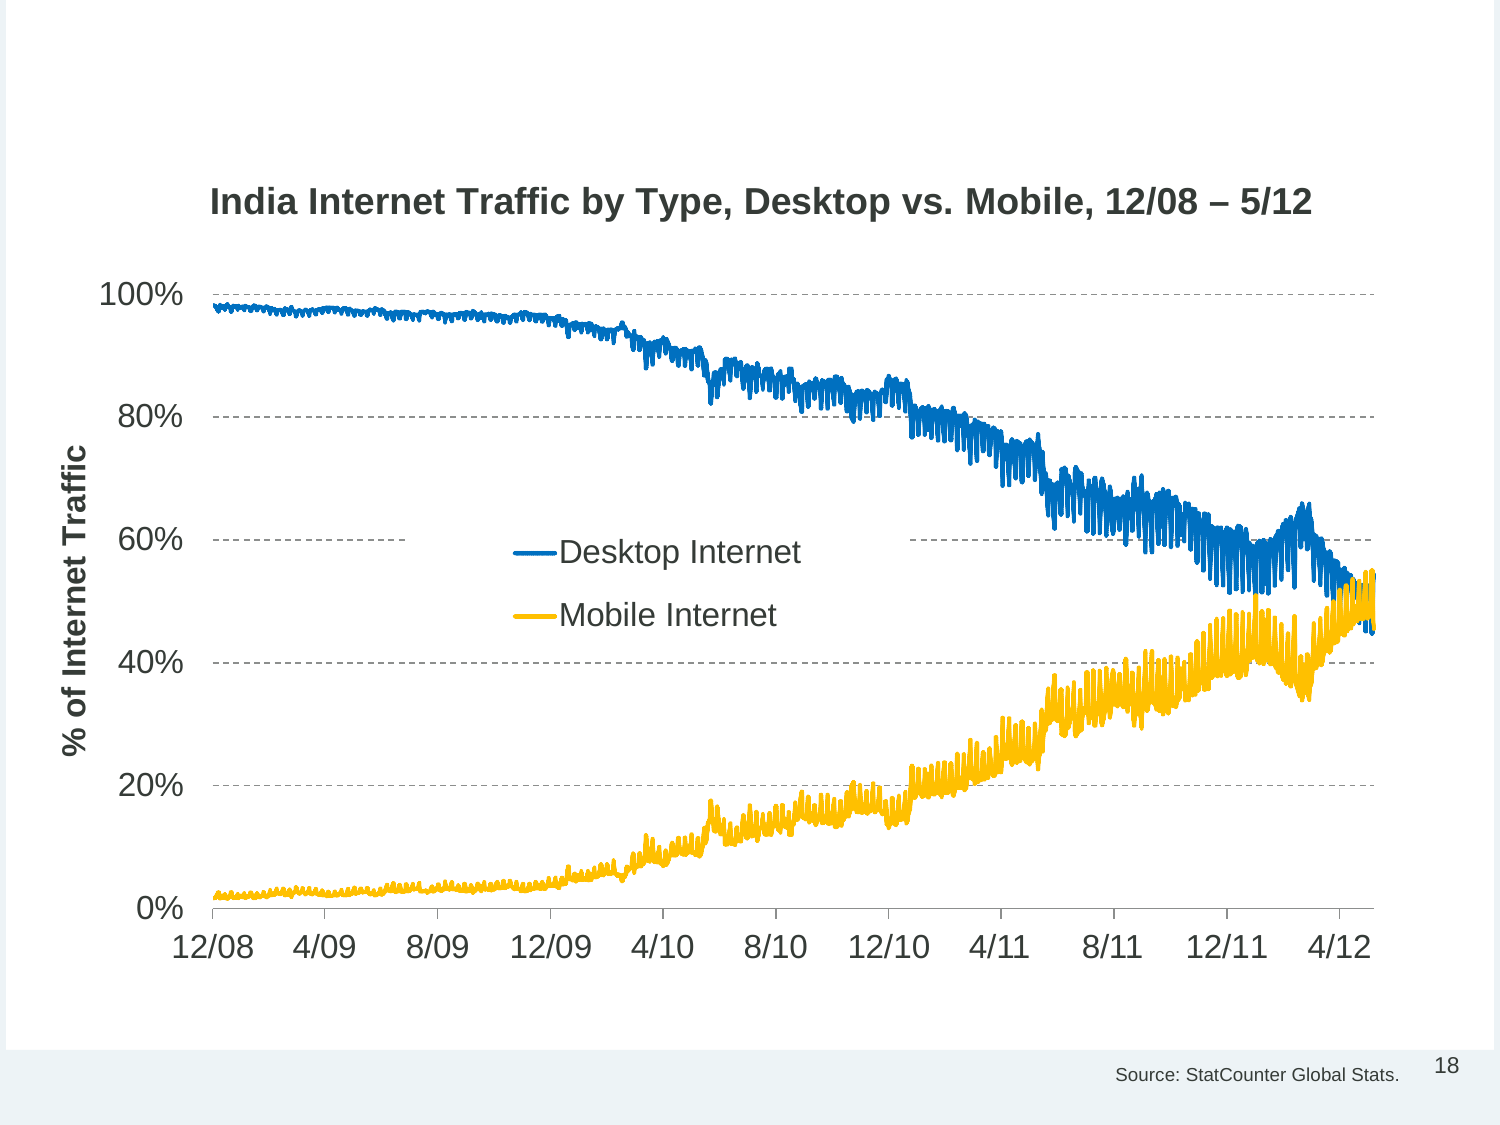

Good / Bad News – Rapidly Growing Mobile Internet Usage Surpassed More Highly Monetized Desktop Internet Usage in May, 2012, in India
India Internet Traffic by Type, Desktop vs. Mobile, 12/08 – 5/12

100%

80%

% of Internet Traffic
Desktop Internet Mobile Internet
60%

40%

20%

0%

12/08
4/09
8/09
12/09
4/10
8/10
12/10
4/11
8/11
12/11
4/12
18
Source: StatCounter Global Stats.